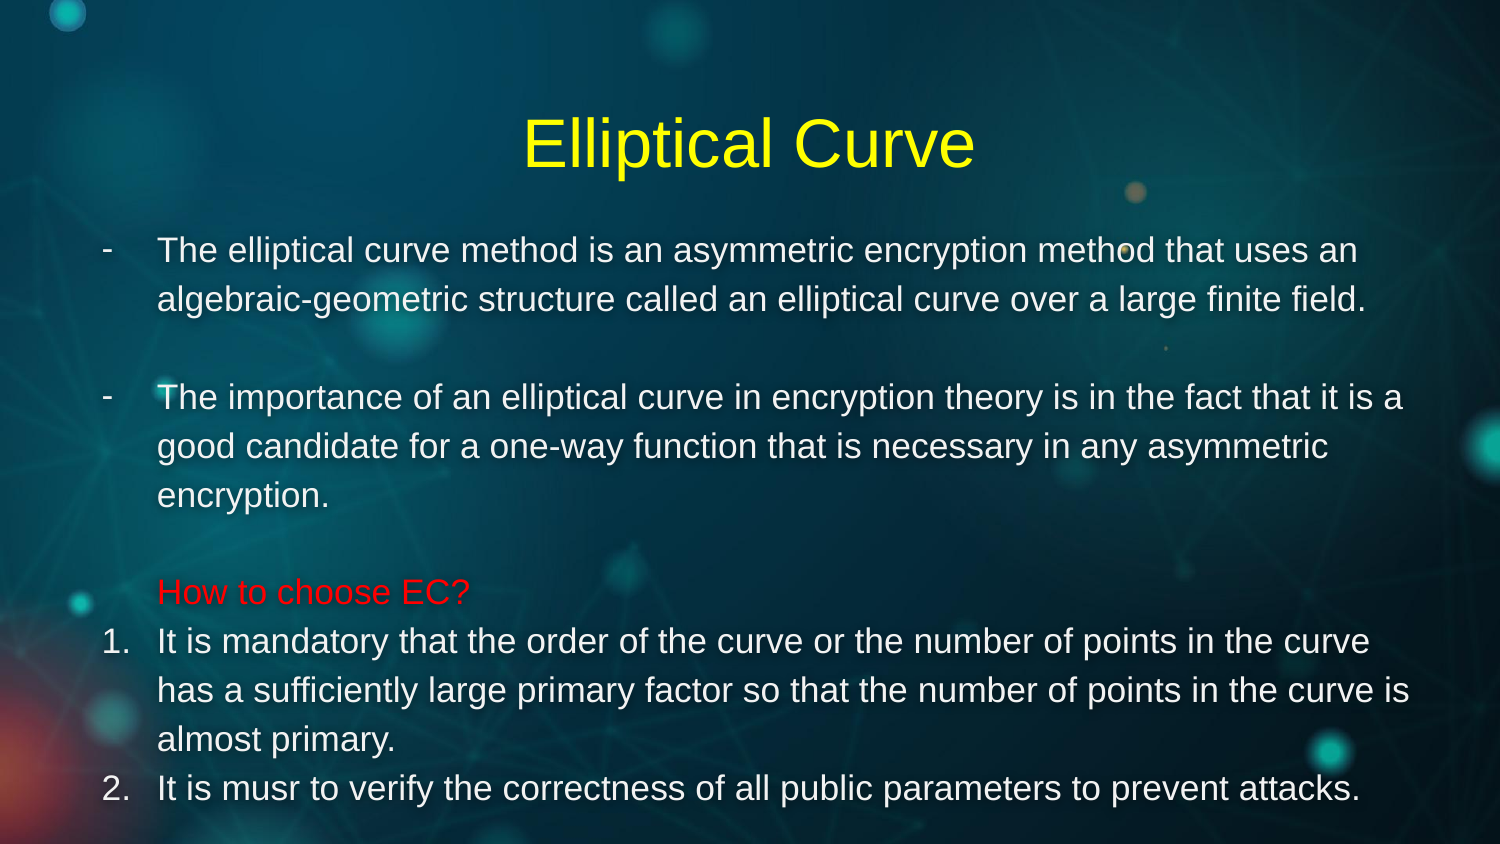

Elliptical Curve
The elliptical curve method is an asymmetric encryption method that uses an algebraic-geometric structure called an elliptical curve over a large finite field.

The importance of an elliptical curve in encryption theory is in the fact that it is a good candidate for a one-way function that is necessary in any asymmetric encryption.

How to choose EC?
It is mandatory that the order of the curve or the number of points in the curve has a sufficiently large primary factor so that the number of points in the curve is almost primary.
It is musr to verify the correctness of all public parameters to prevent attacks.